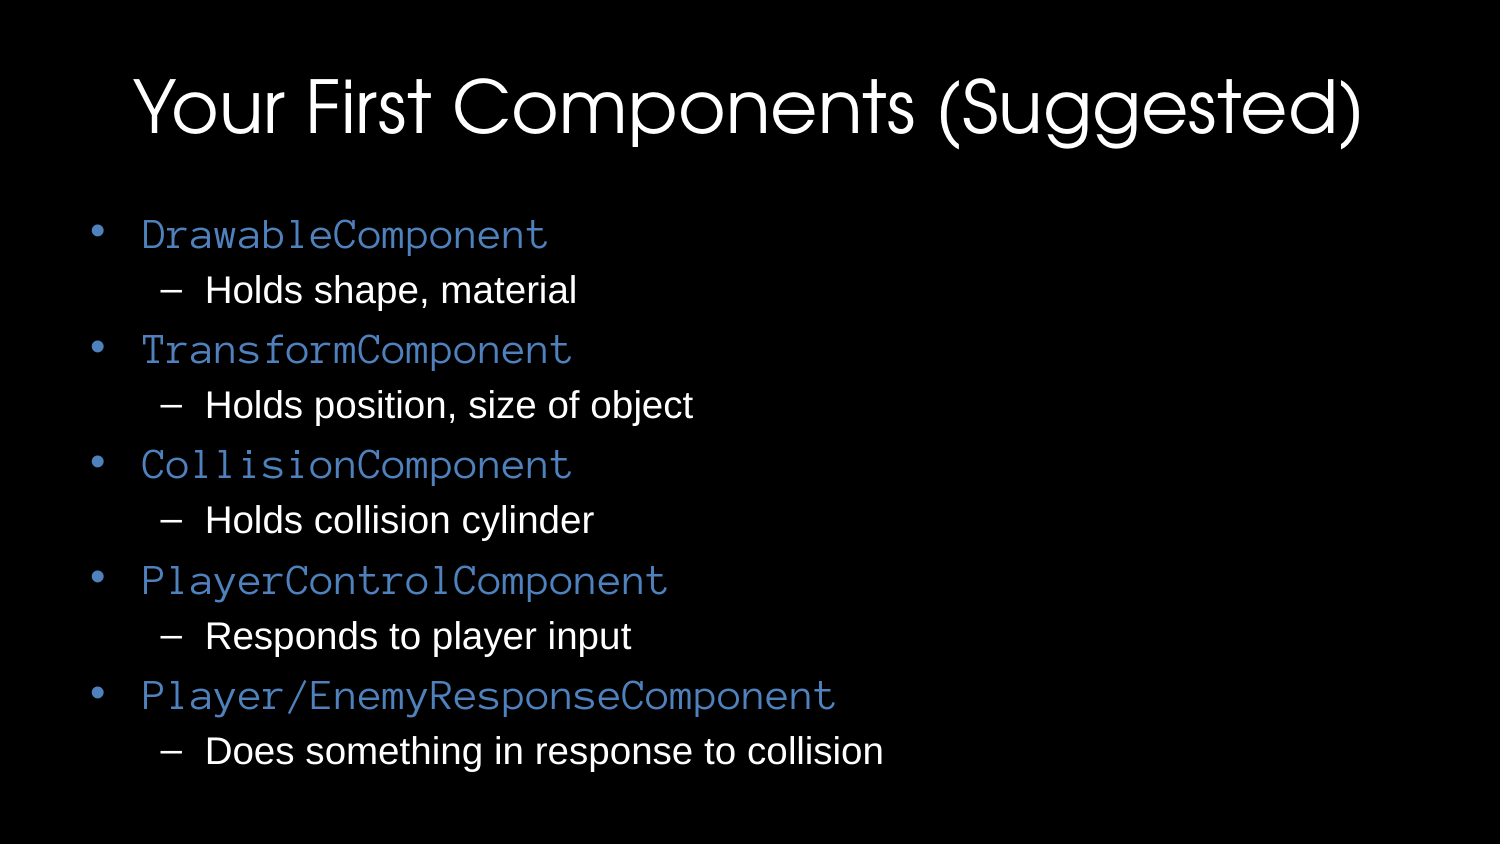

# Your First Components (Suggested)
DrawableComponent
Holds shape, material
TransformComponent
Holds position, size of object
CollisionComponent
Holds collision cylinder
PlayerControlComponent
Responds to player input
Player/EnemyResponseComponent
Does something in response to collision